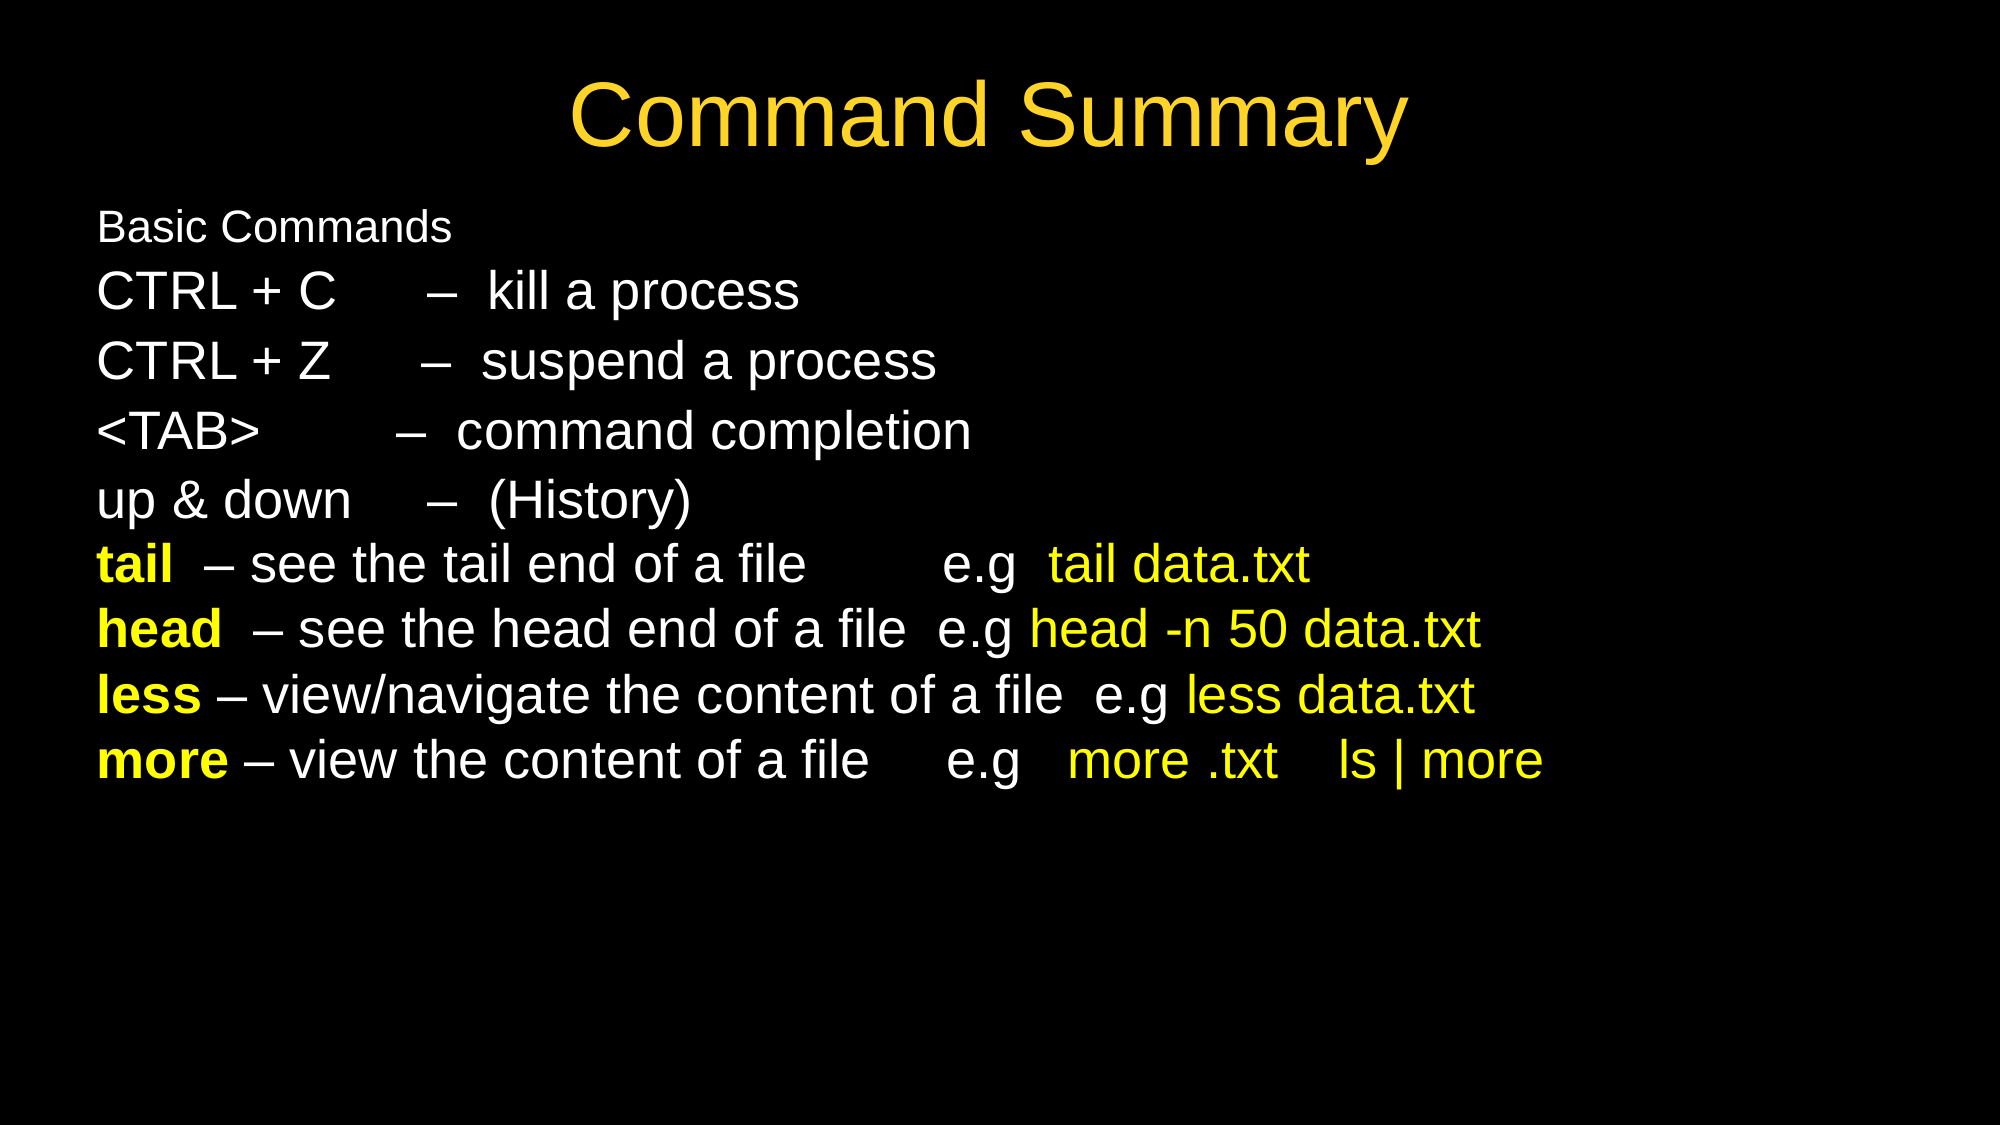

Command Summary
Basic Commands
CTRL + C      –  kill a process
CTRL + Z      –  suspend a process
<TAB>   		–  command completion
up & down     –  (History)
tail  – see the tail end of a file         e.g  tail data.txt
head  – see the head end of a file  e.g head -n 50 data.txt
less – view/navigate the content of a file  e.g less data.txt
more – view the content of a file     e.g   more .txt    ls | more